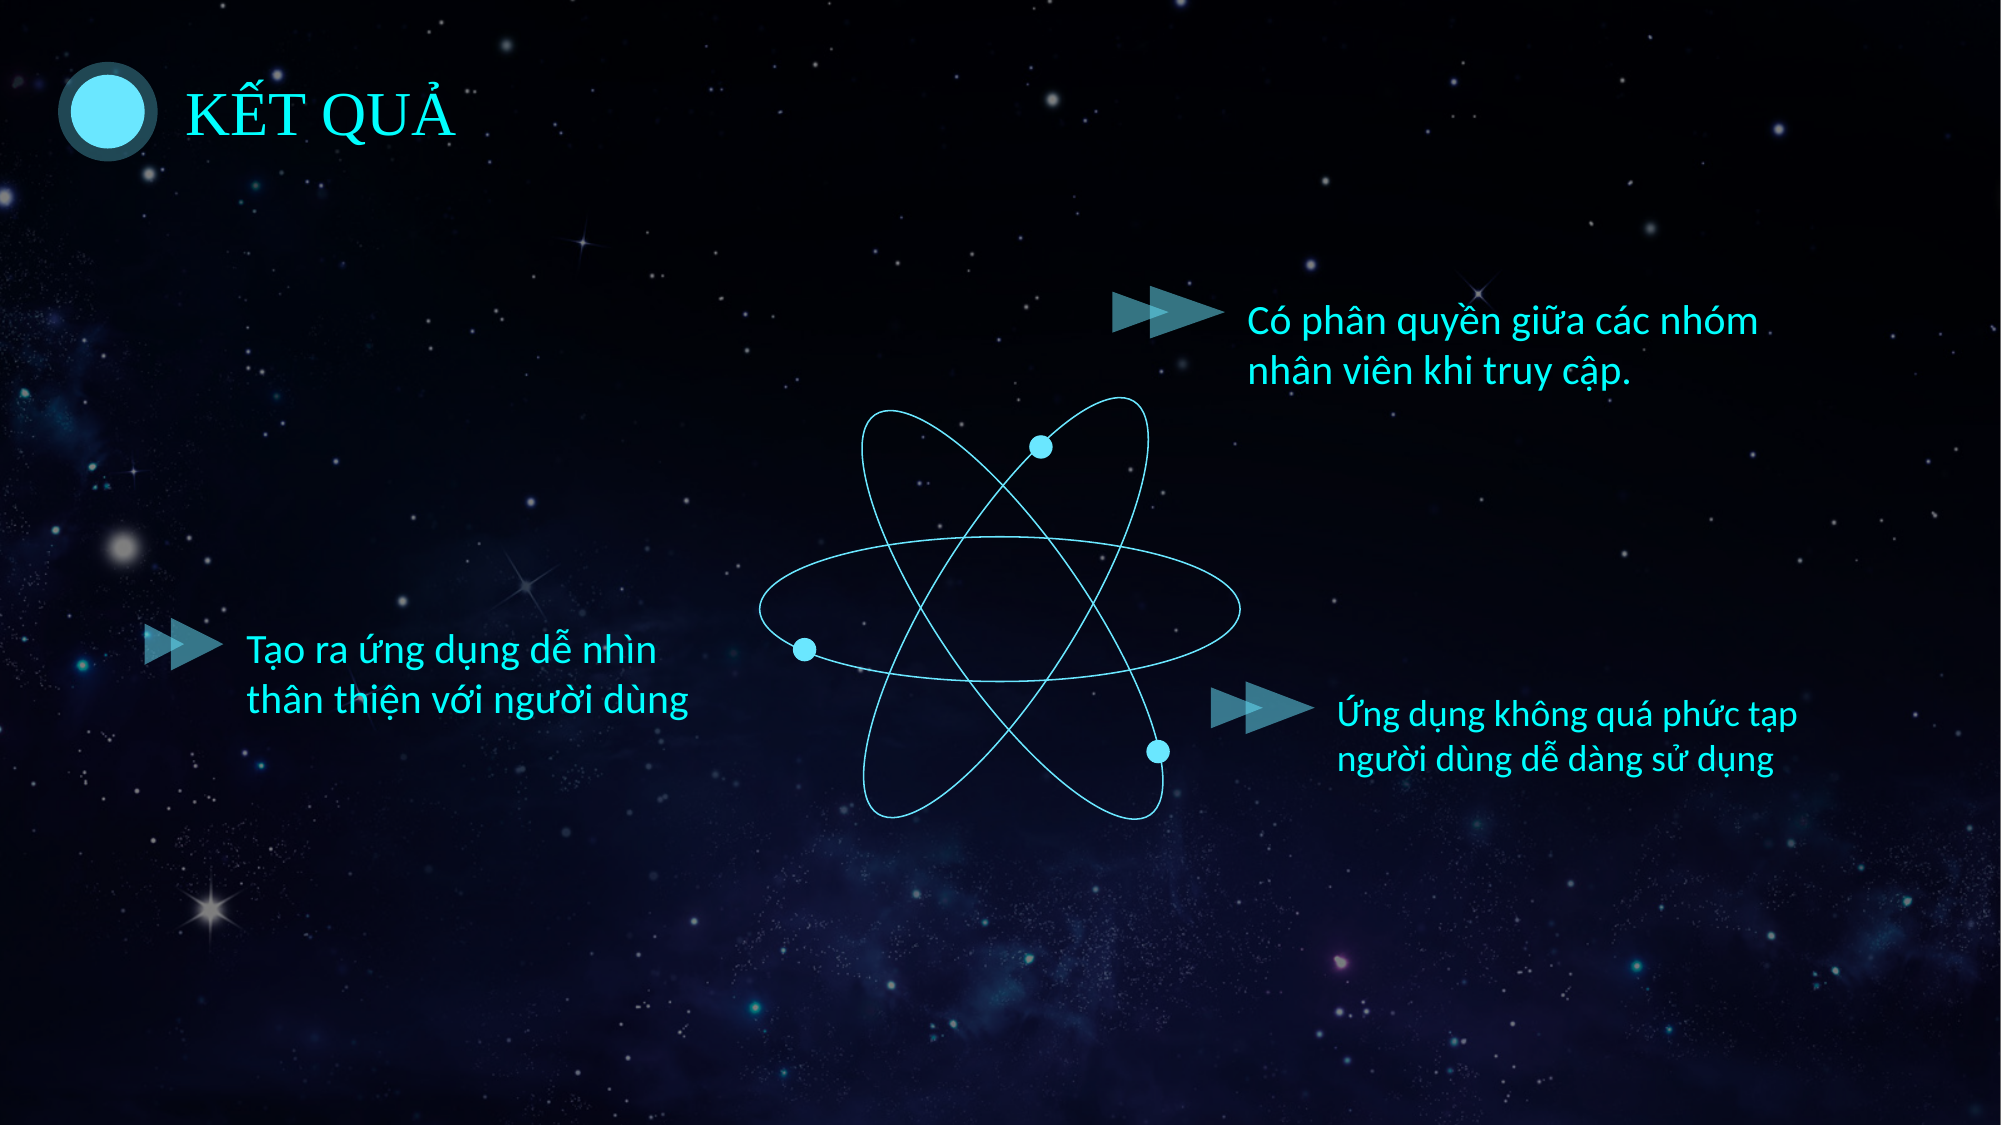

KẾT QUẢ

Có phân quyền giữa các nhóm nhân viên khi truy cập.

Tạo ra ứng dụng dễ nhìn thân thiện với người dùng

Ứng dụng không quá phức tạp người dùng dễ dàng sử dụng